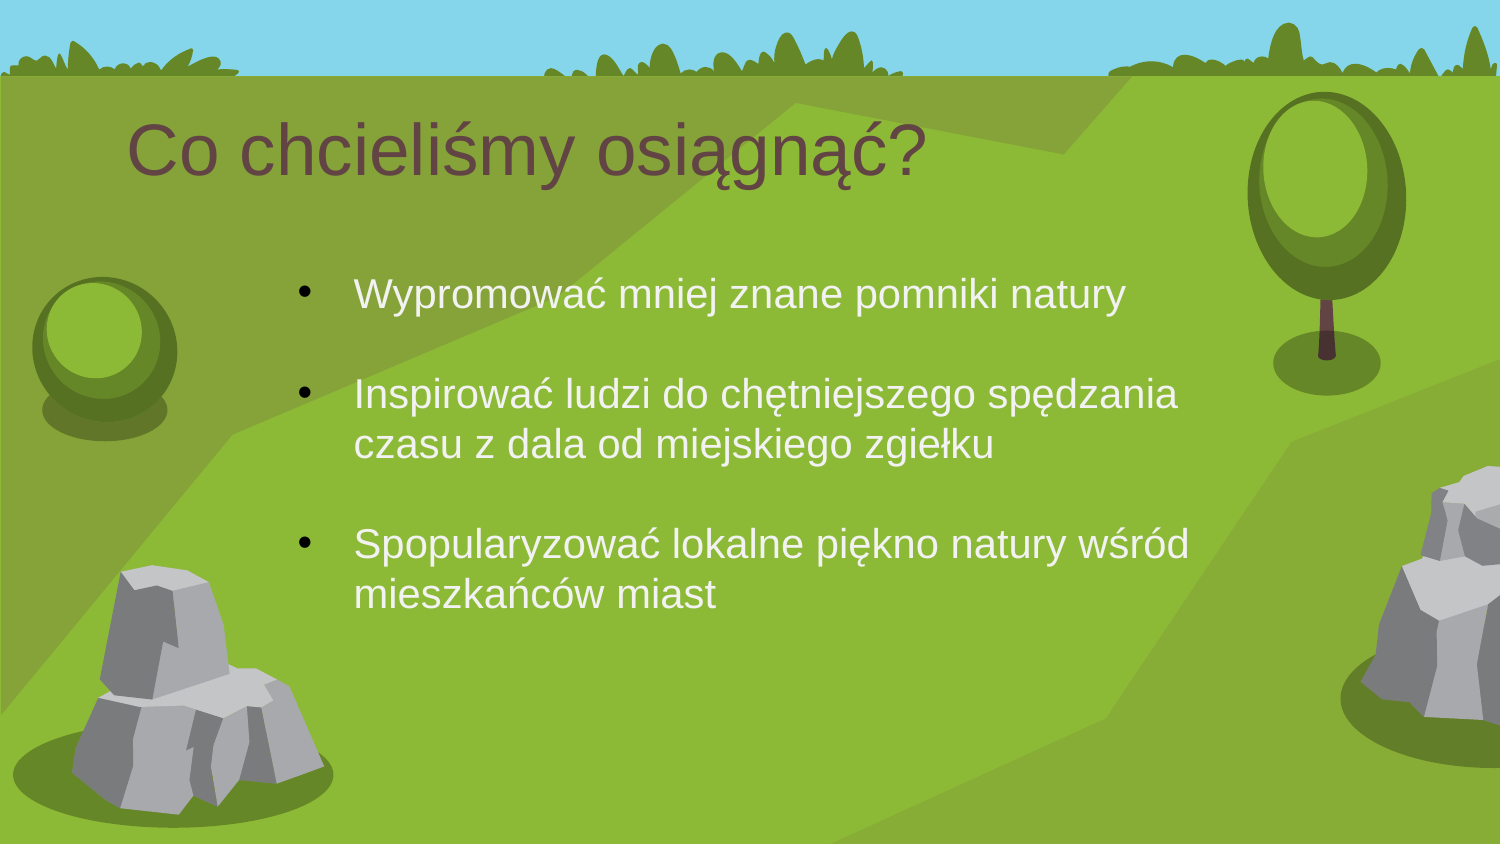

Co chcieliśmy osiągnąć?

Wypromować mniej znane pomniki natury

Inspirować ludzi do chętniejszego spędzania czasu z dala od miejskiego zgiełku

Spopularyzować lokalne piękno natury wśród mieszkańców miast